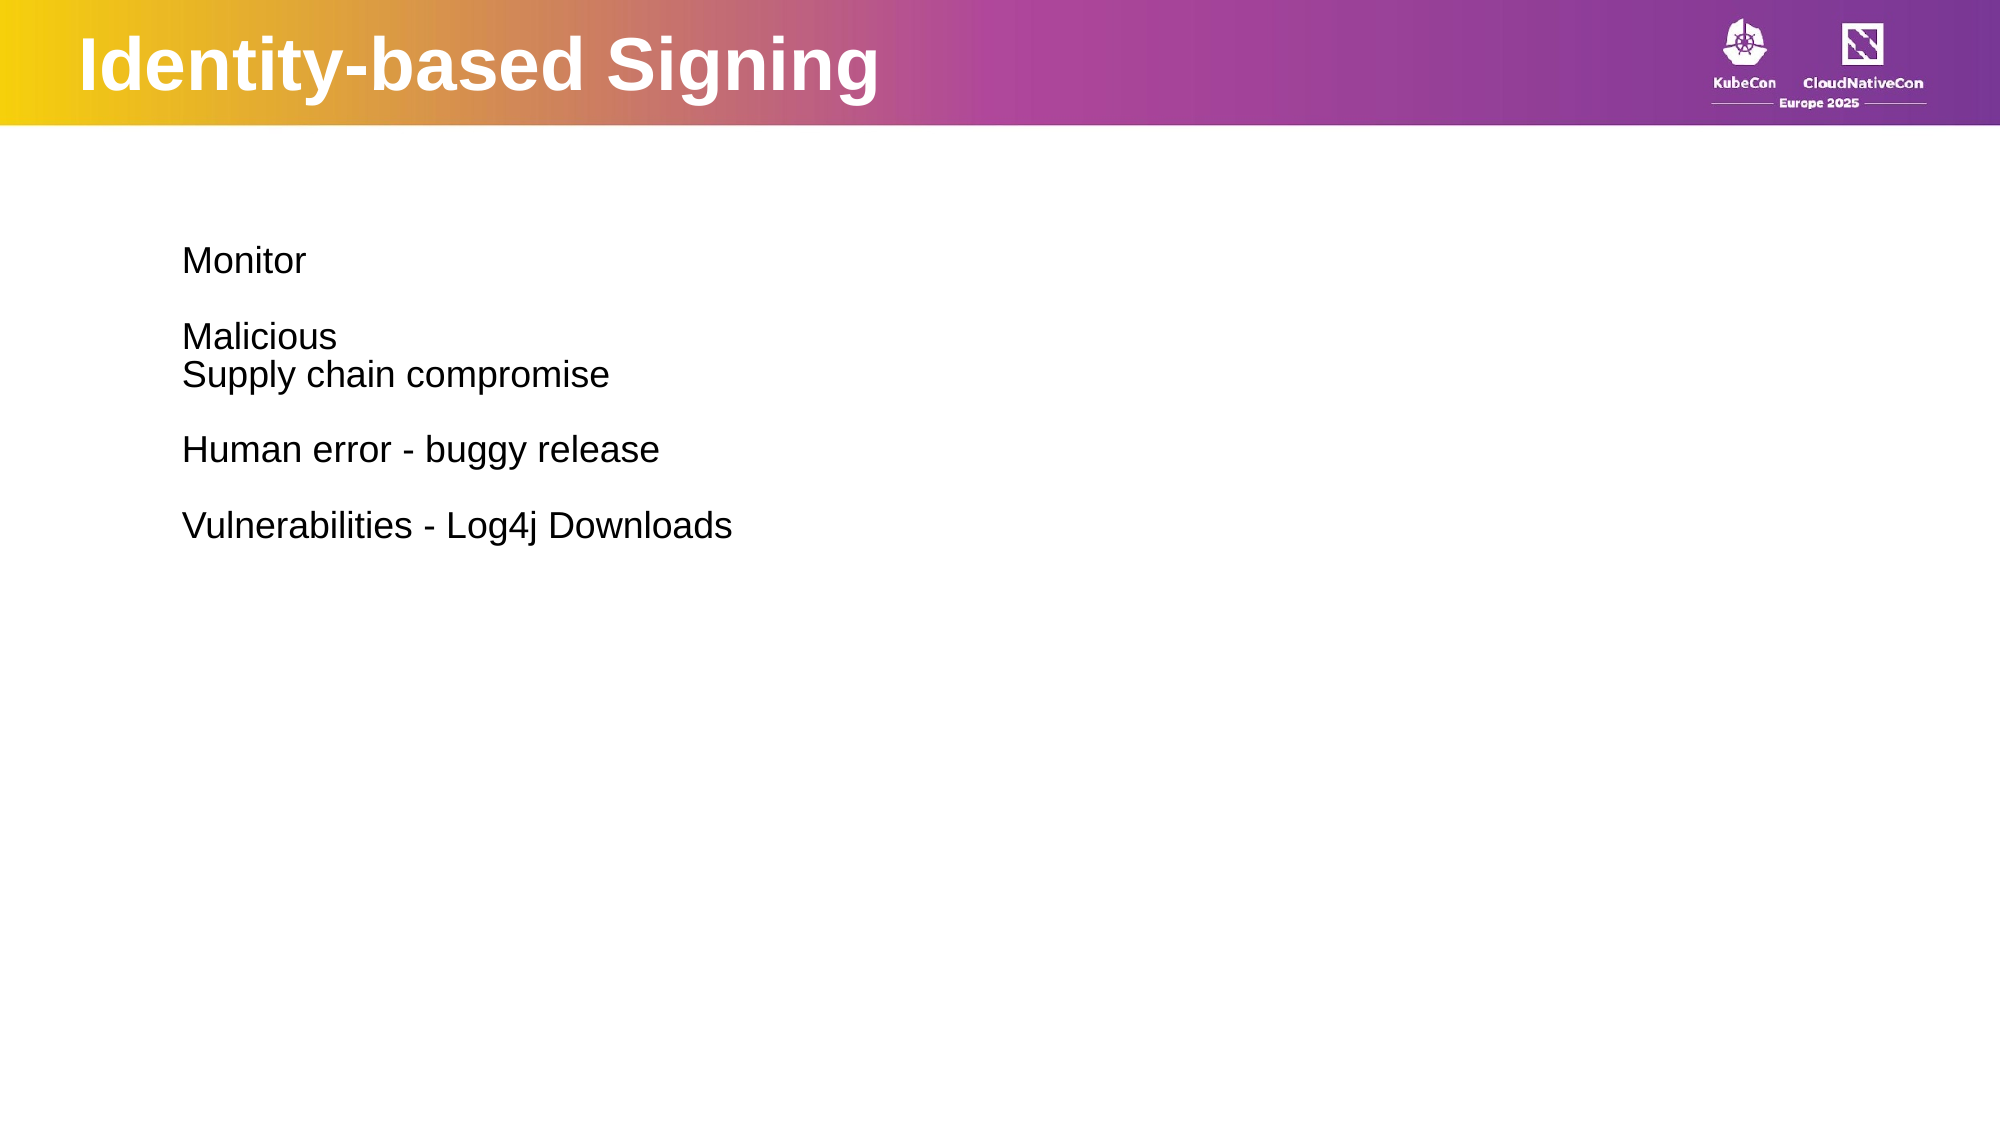

Identity-based Signing
Monitor

Malicious
Supply chain compromise

Human error - buggy release

Vulnerabilities - Log4j Downloads
Title